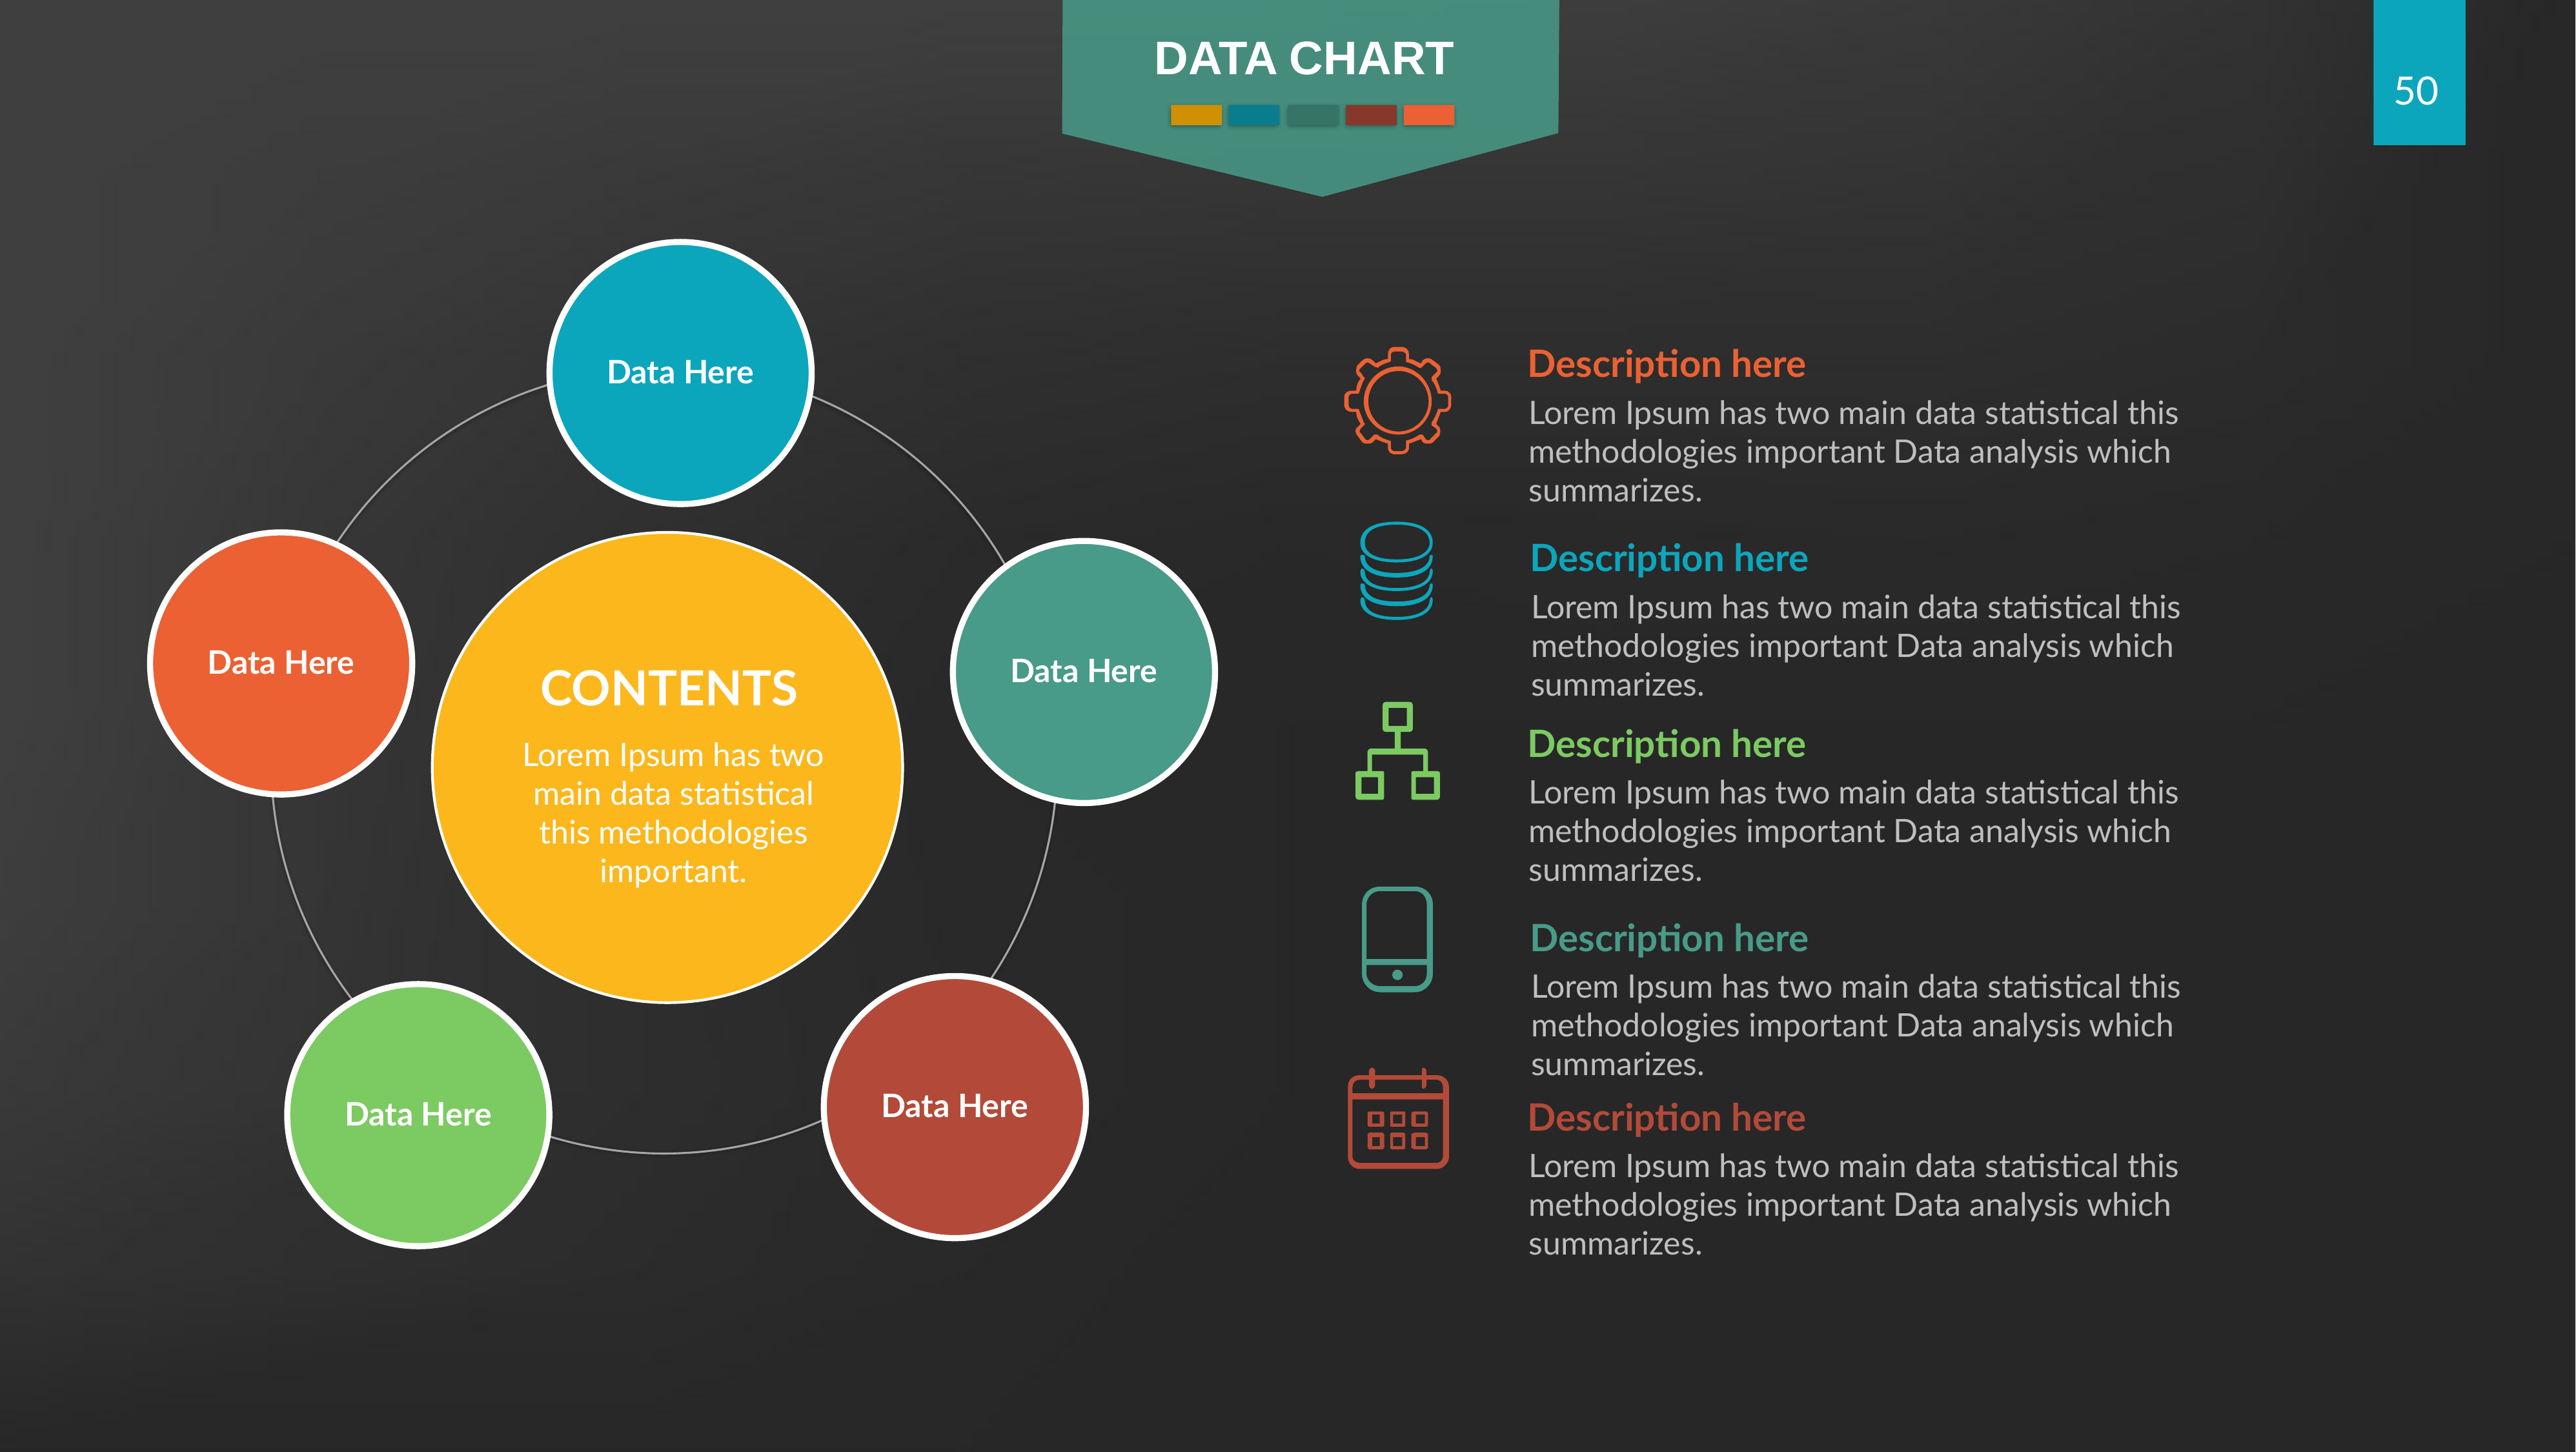

DATA CHART

Data Here
Description here

Lorem Ipsum has two main data statistical this methodologies important Data analysis which summarizes.

Description here
Data Here

Data Here
Lorem Ipsum has two main data statistical this methodologies important Data analysis which summarizes.
CONTENTS
Lorem Ipsum has two main data statistical this methodologies important.

Description here
Lorem Ipsum has two main data statistical this methodologies important Data analysis which summarizes.

Description here
Lorem Ipsum has two main data statistical this methodologies important Data analysis which summarizes.
Data Here
Data Here

Description here
Lorem Ipsum has two main data statistical this methodologies important Data analysis which summarizes.